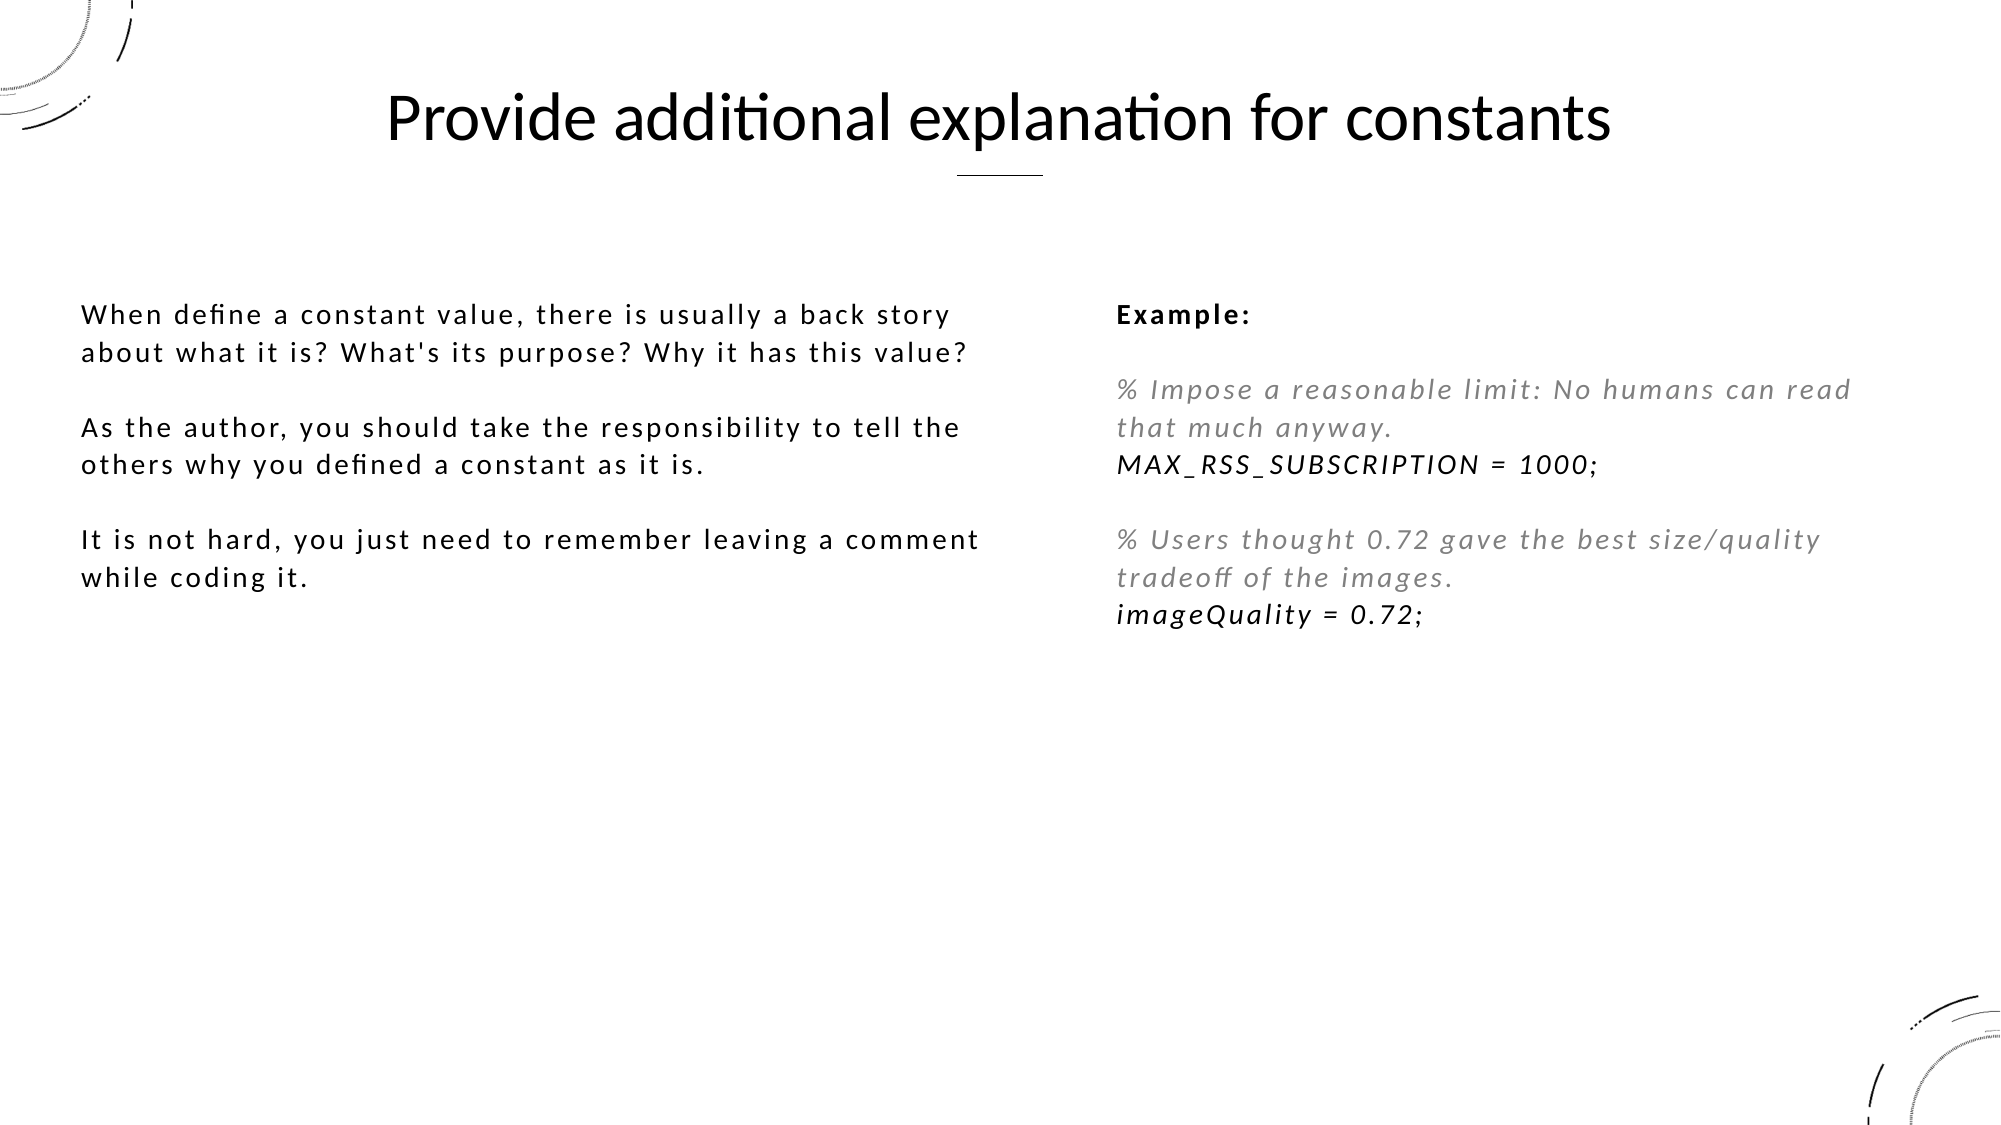

Provide additional explanation for constants
When define a constant value, there is usually a back story about what it is? What's its purpose? Why it has this value?

As the author, you should take the responsibility to tell the others why you defined a constant as it is.

It is not hard, you just need to remember leaving a comment while coding it.
Example:

% Impose a reasonable limit: No humans can read that much anyway.
MAX_RSS_SUBSCRIPTION = 1000;

% Users thought 0.72 gave the best size/quality tradeoff of the images.
imageQuality = 0.72;